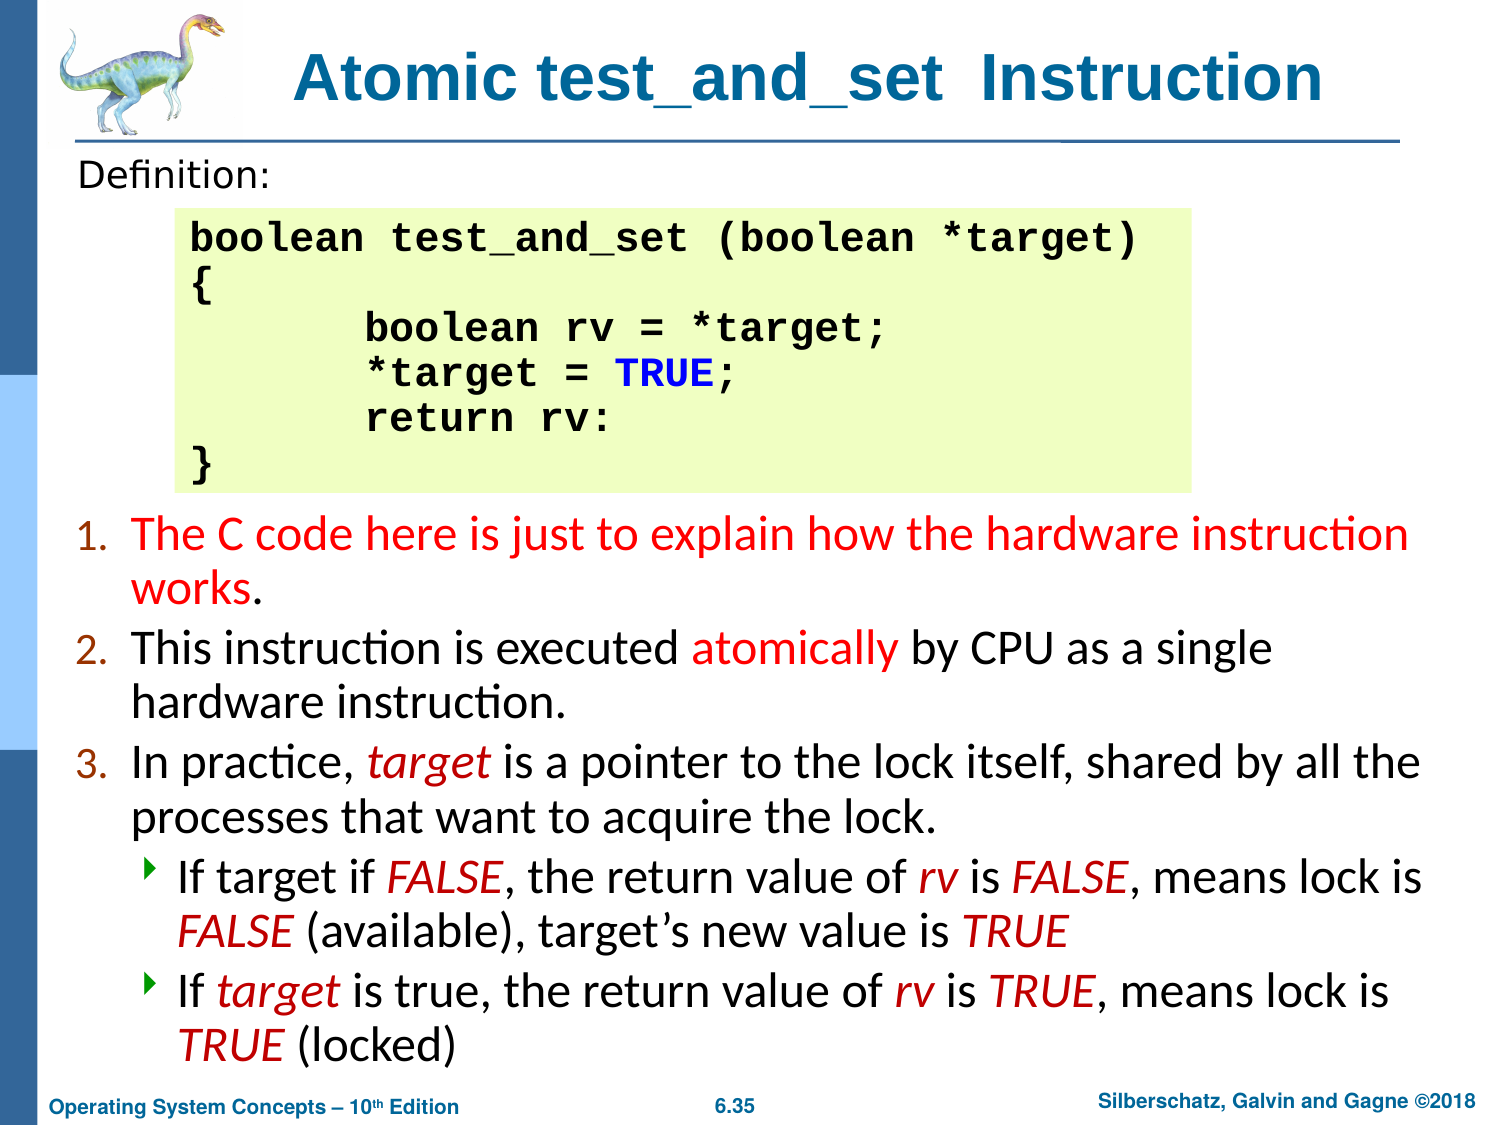

# Atomic test_and_set  Instruction
Definition:
boolean test_and_set (boolean *target)
{
       boolean rv = *target;
       *target = TRUE;
       return rv:
}
The C code here is just to explain how the hardware instruction works.
This instruction is executed atomically by CPU as a single hardware instruction.
In practice, target is a pointer to the lock itself, shared by all the processes that want to acquire the lock.
If target if FALSE, the return value of rv is FALSE, means lock is FALSE (available), target’s new value is TRUE
If target is true, the return value of rv is TRUE, means lock is TRUE (locked)